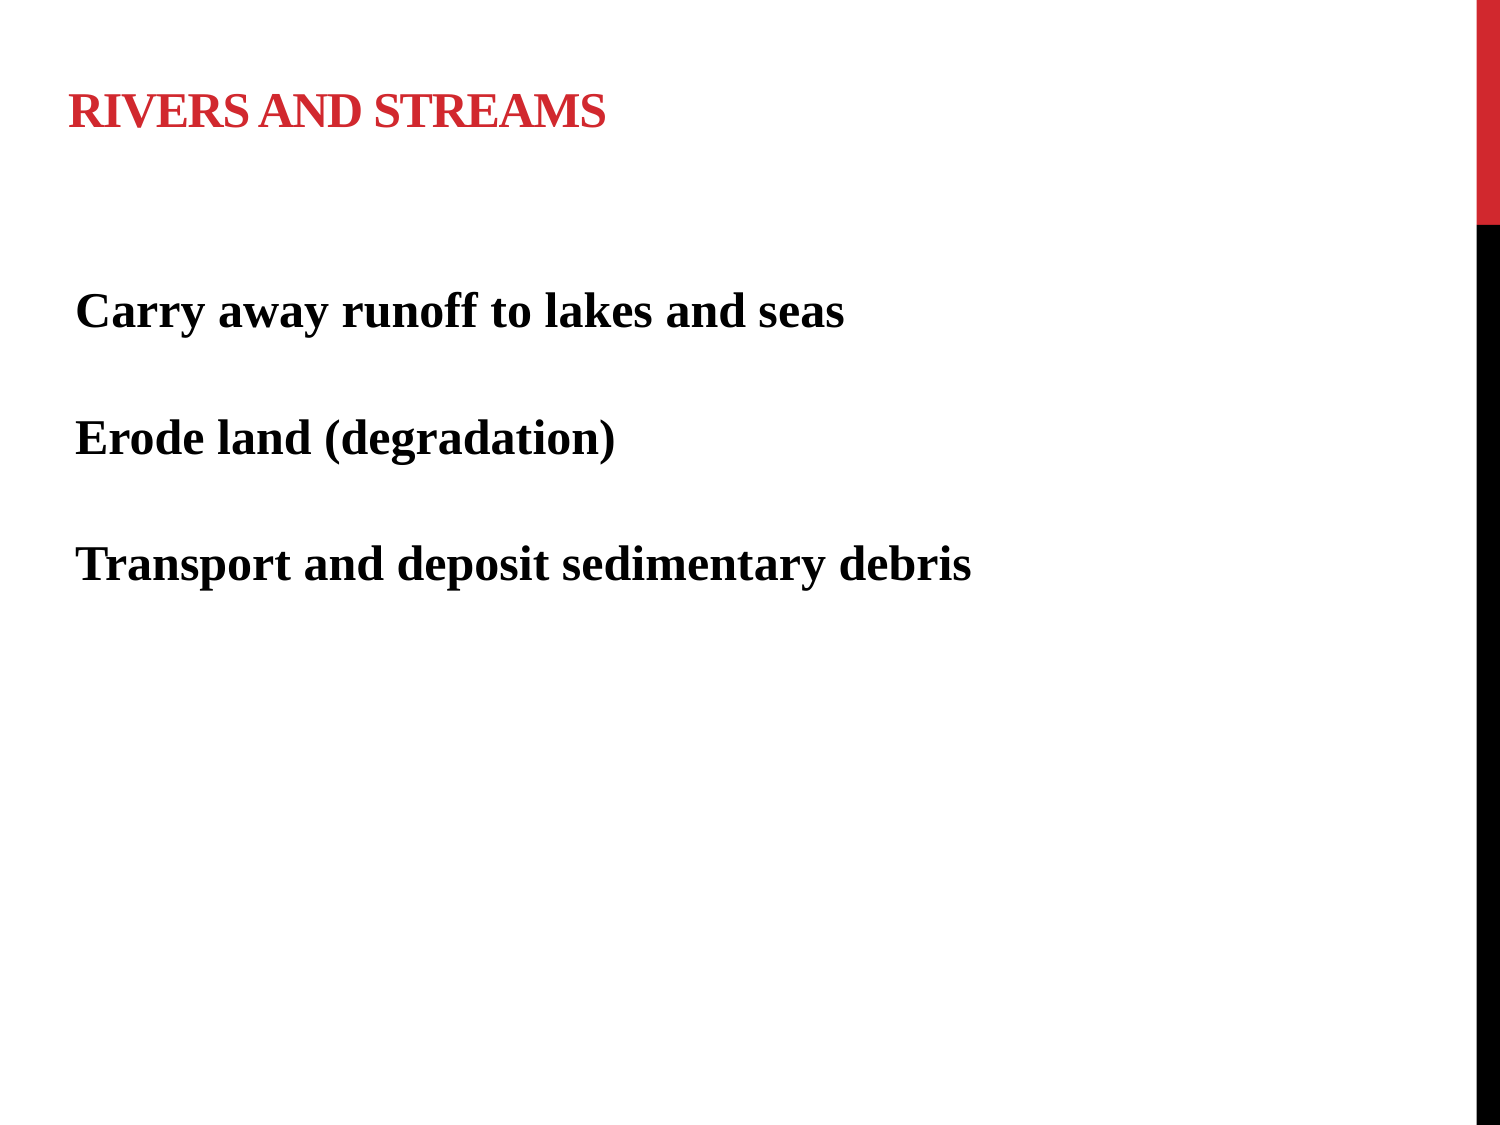

# Rivers and streams
Carry away runoff to lakes and seas
Erode land (degradation)
Transport and deposit sedimentary debris